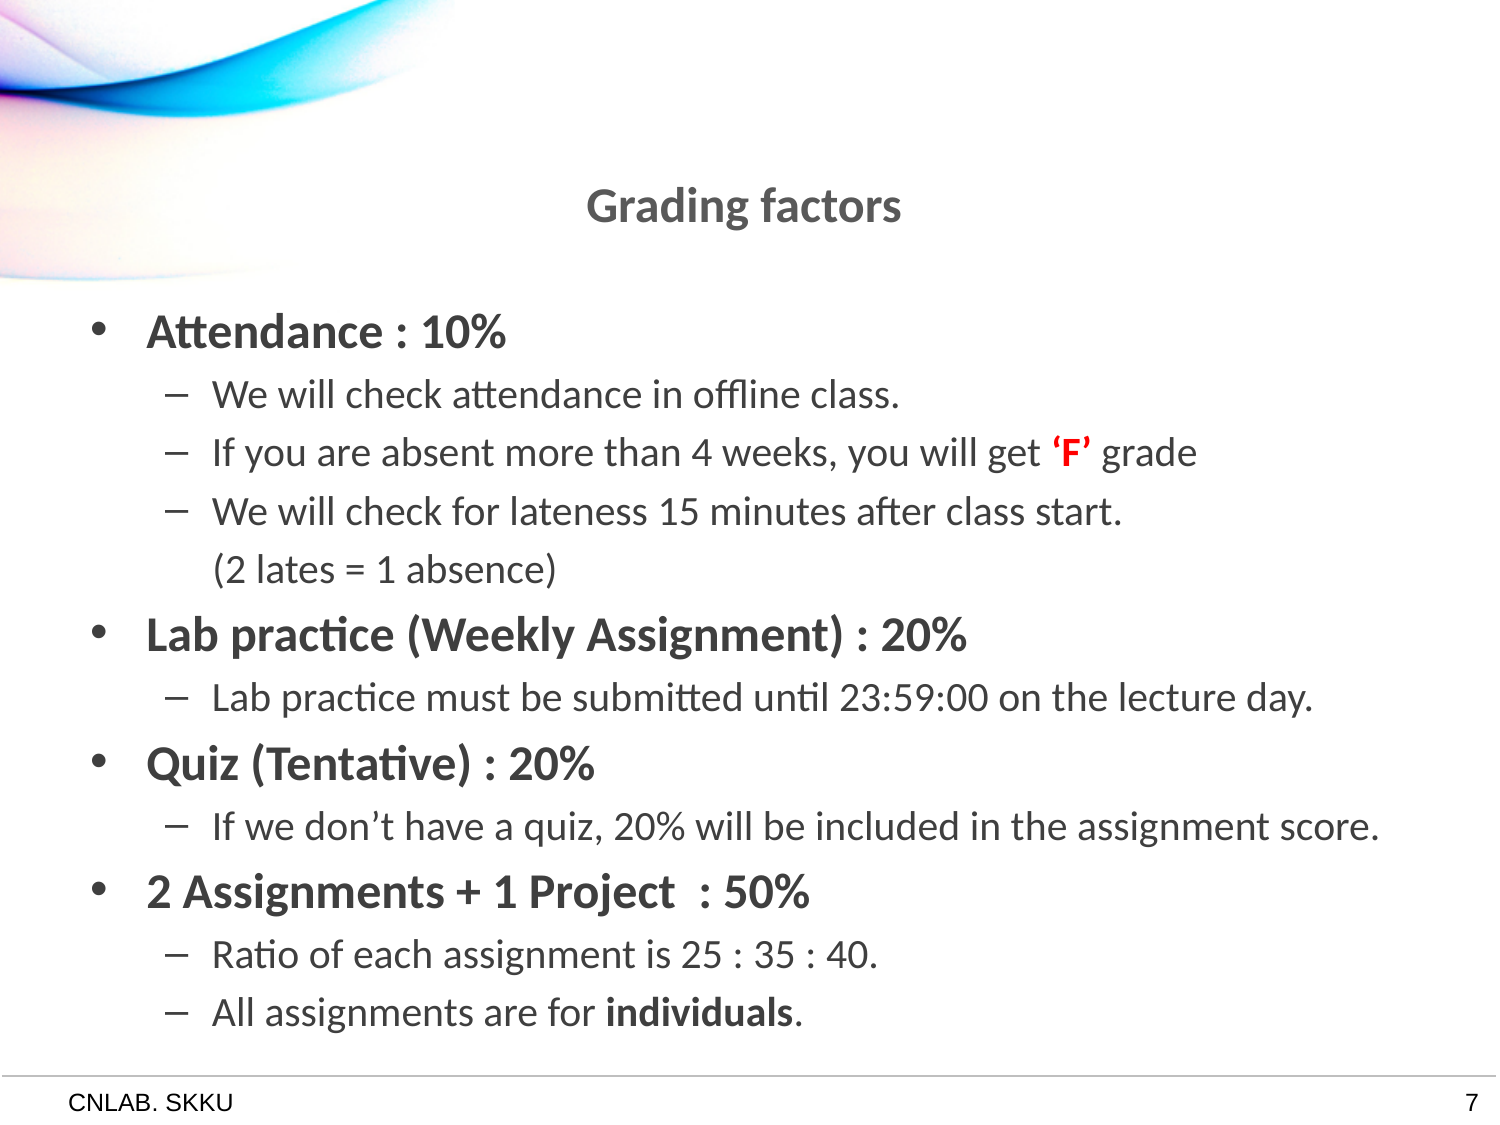

# Grading factors
Attendance : 10%
We will check attendance in offline class.
If you are absent more than 4 weeks, you will get ‘F’ grade
We will check for lateness 15 minutes after class start.
     (2 lates = 1 absence)
Lab practice (Weekly Assignment) : 20%
Lab practice must be submitted until 23:59:00 on the lecture day.
Quiz (Tentative) : 20%
If we don’t have a quiz, 20% will be included in the assignment score.
2 Assignments + 1 Project  : 50%
Ratio of each assignment is 25 : 35 : 40.
All assignments are for individuals.

7